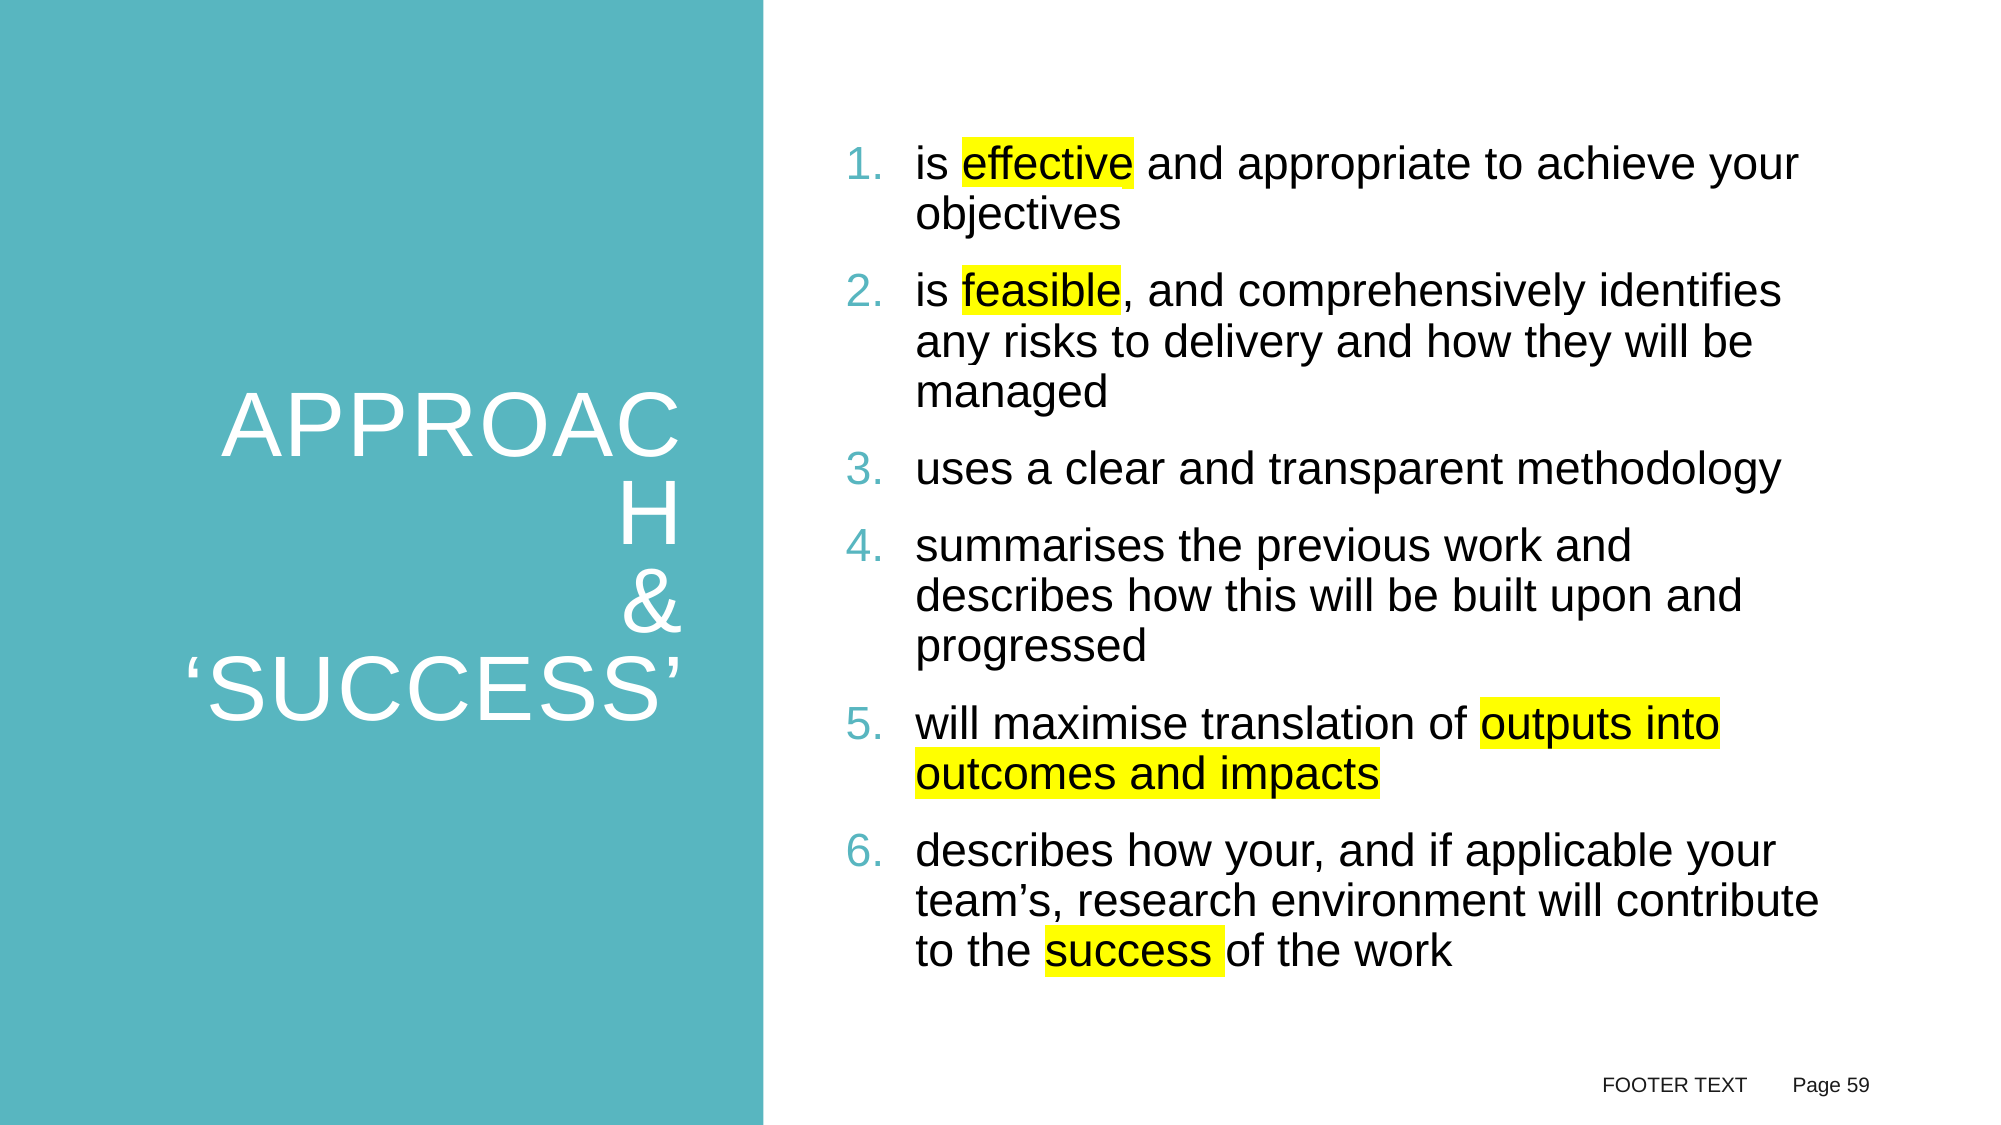

# APPROACH & ‘SUCCESS’
is effective and appropriate to achieve your objectives
is feasible, and comprehensively identifies any risks to delivery and how they will be managed
uses a clear and transparent methodology
summarises the previous work and describes how this will be built upon and progressed
will maximise translation of outputs into outcomes and impacts
describes how your, and if applicable your team’s, research environment will contribute to the success of the work

Footer text
Page 59